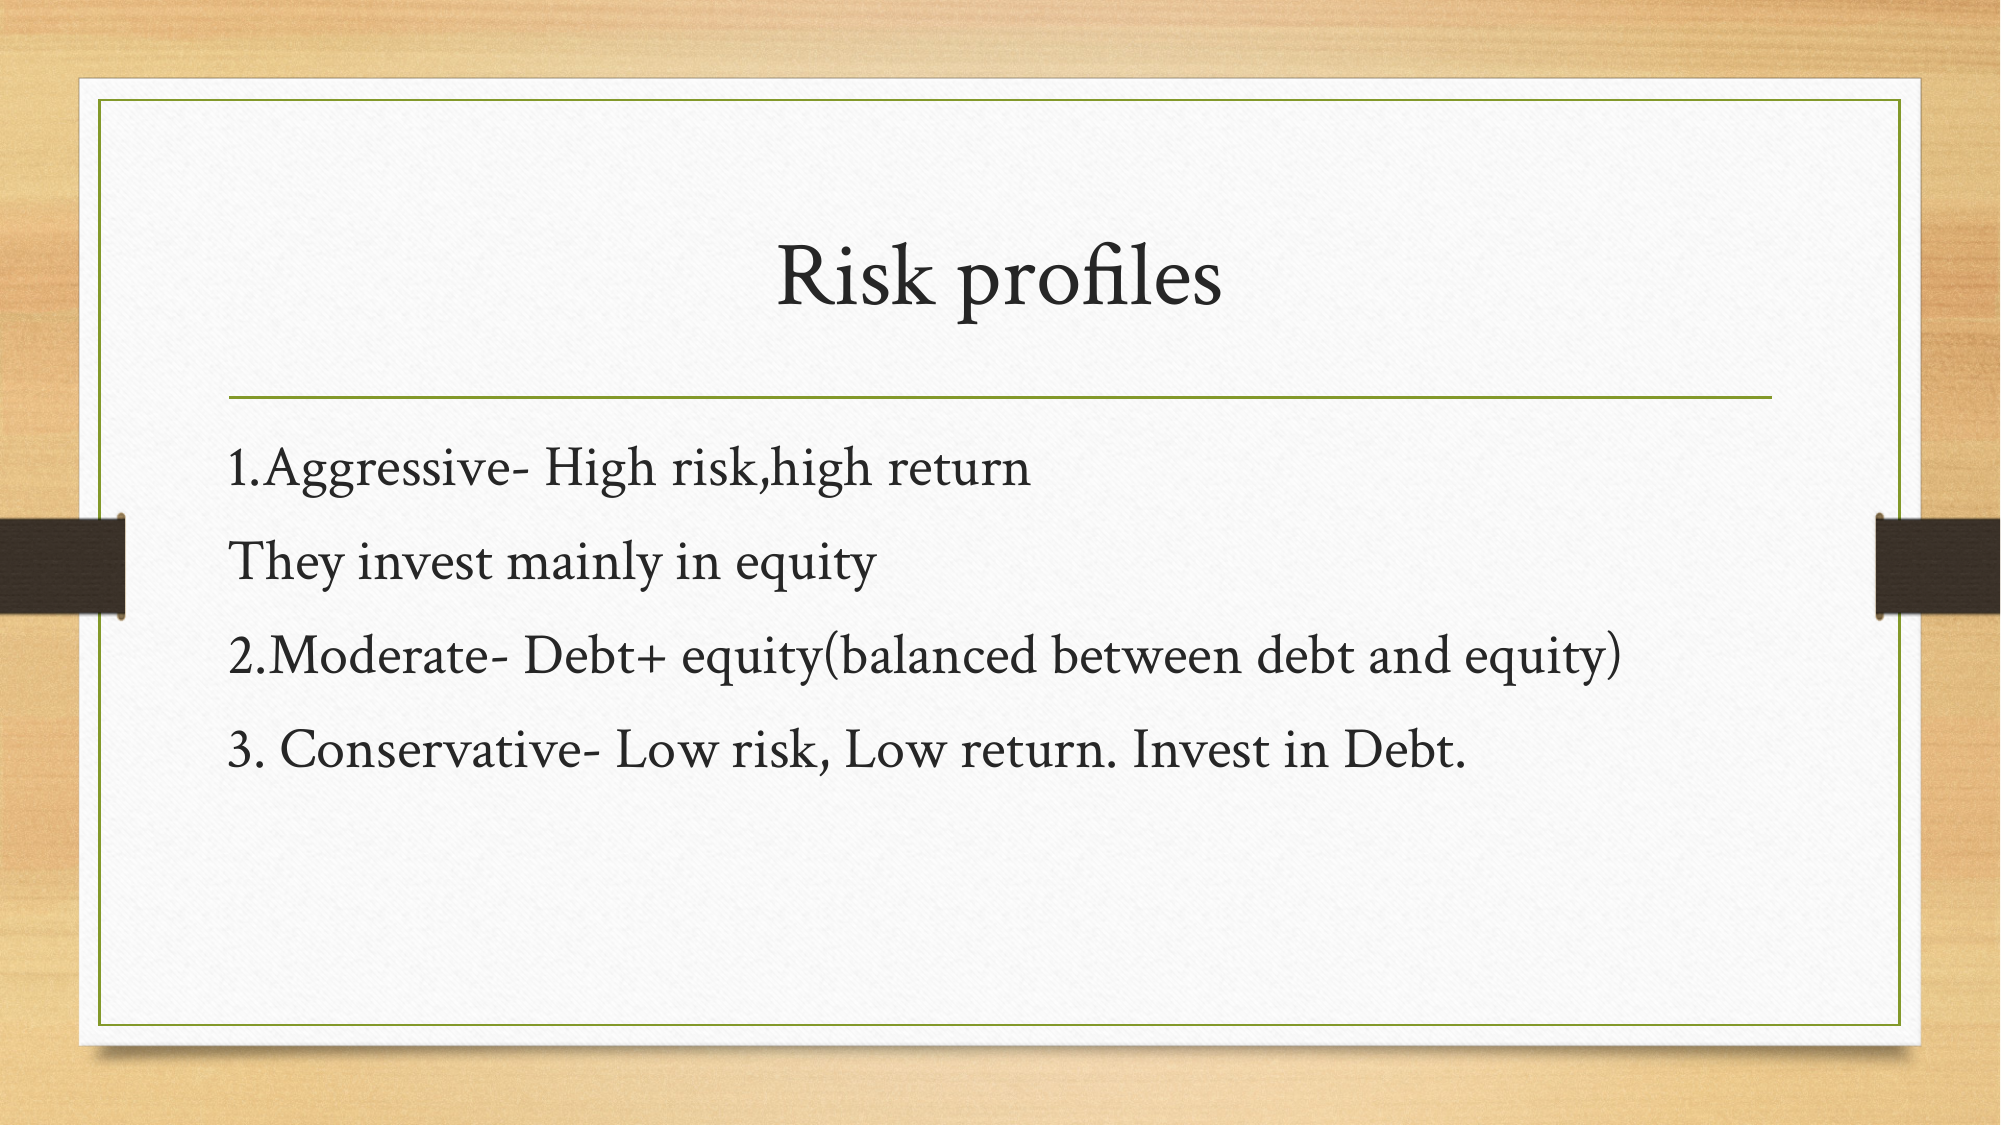

# Risk profiles
1.Aggressive- High risk,high return
They invest mainly in equity
2.Moderate- Debt+ equity(balanced between debt and equity)
3. Conservative- Low risk, Low return. Invest in Debt.